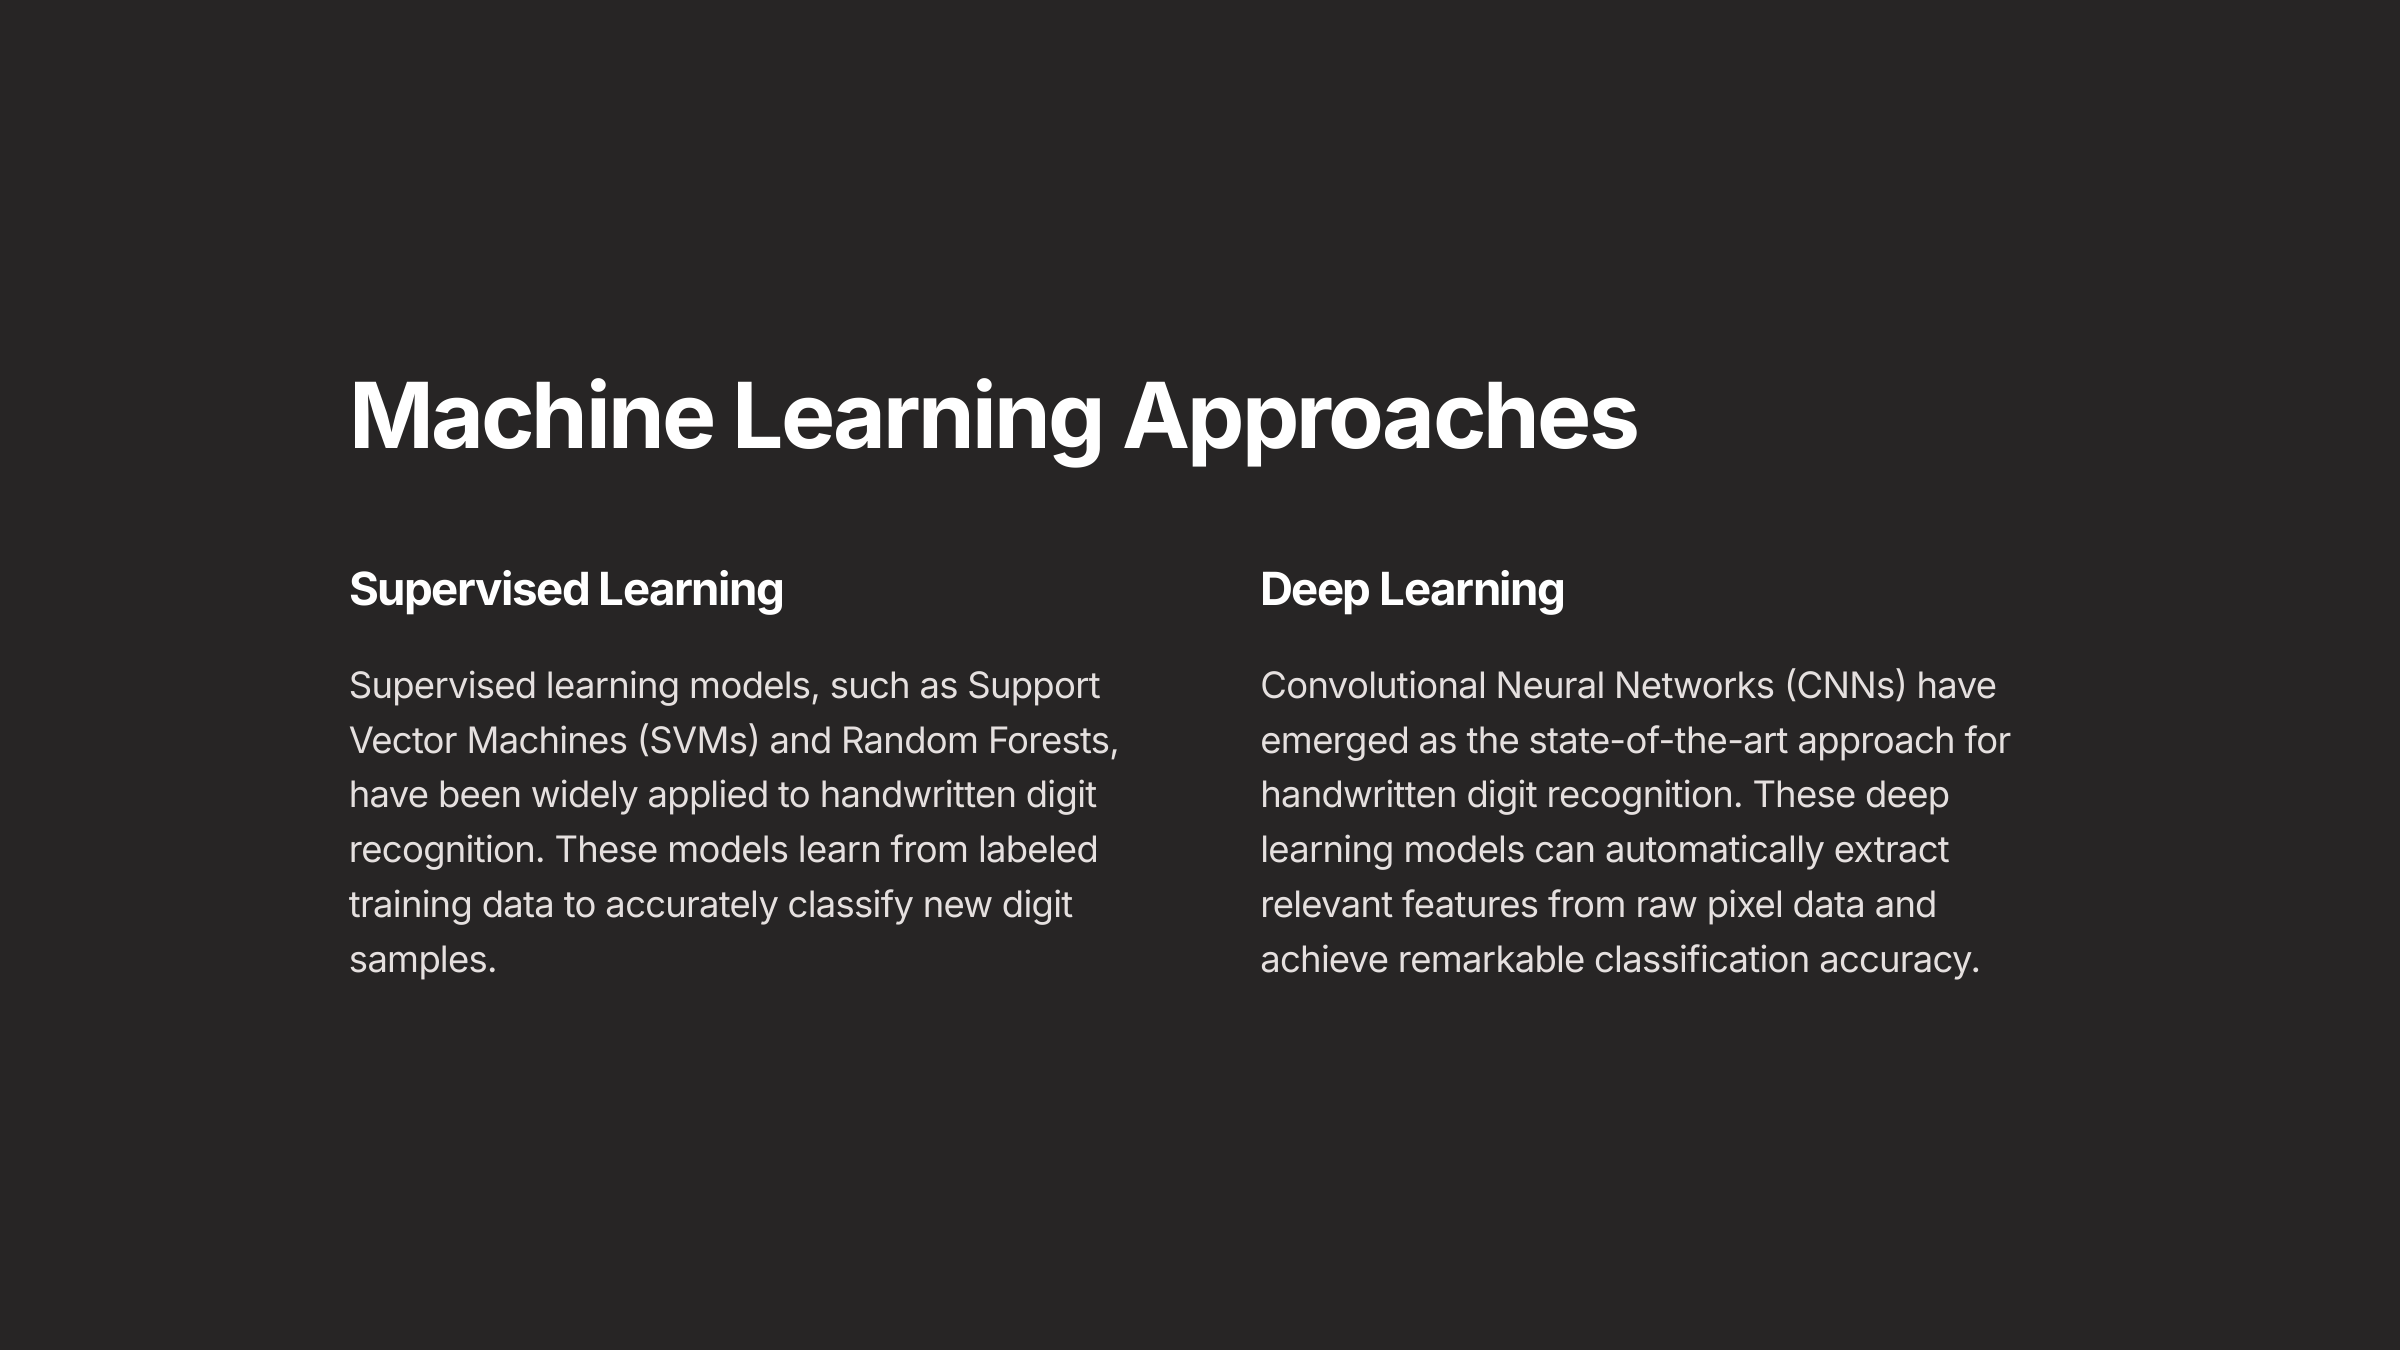

Machine Learning Approaches
Supervised Learning
Deep Learning
Supervised learning models, such as Support Vector Machines (SVMs) and Random Forests, have been widely applied to handwritten digit recognition. These models learn from labeled training data to accurately classify new digit samples.
Convolutional Neural Networks (CNNs) have emerged as the state-of-the-art approach for handwritten digit recognition. These deep learning models can automatically extract relevant features from raw pixel data and achieve remarkable classification accuracy.